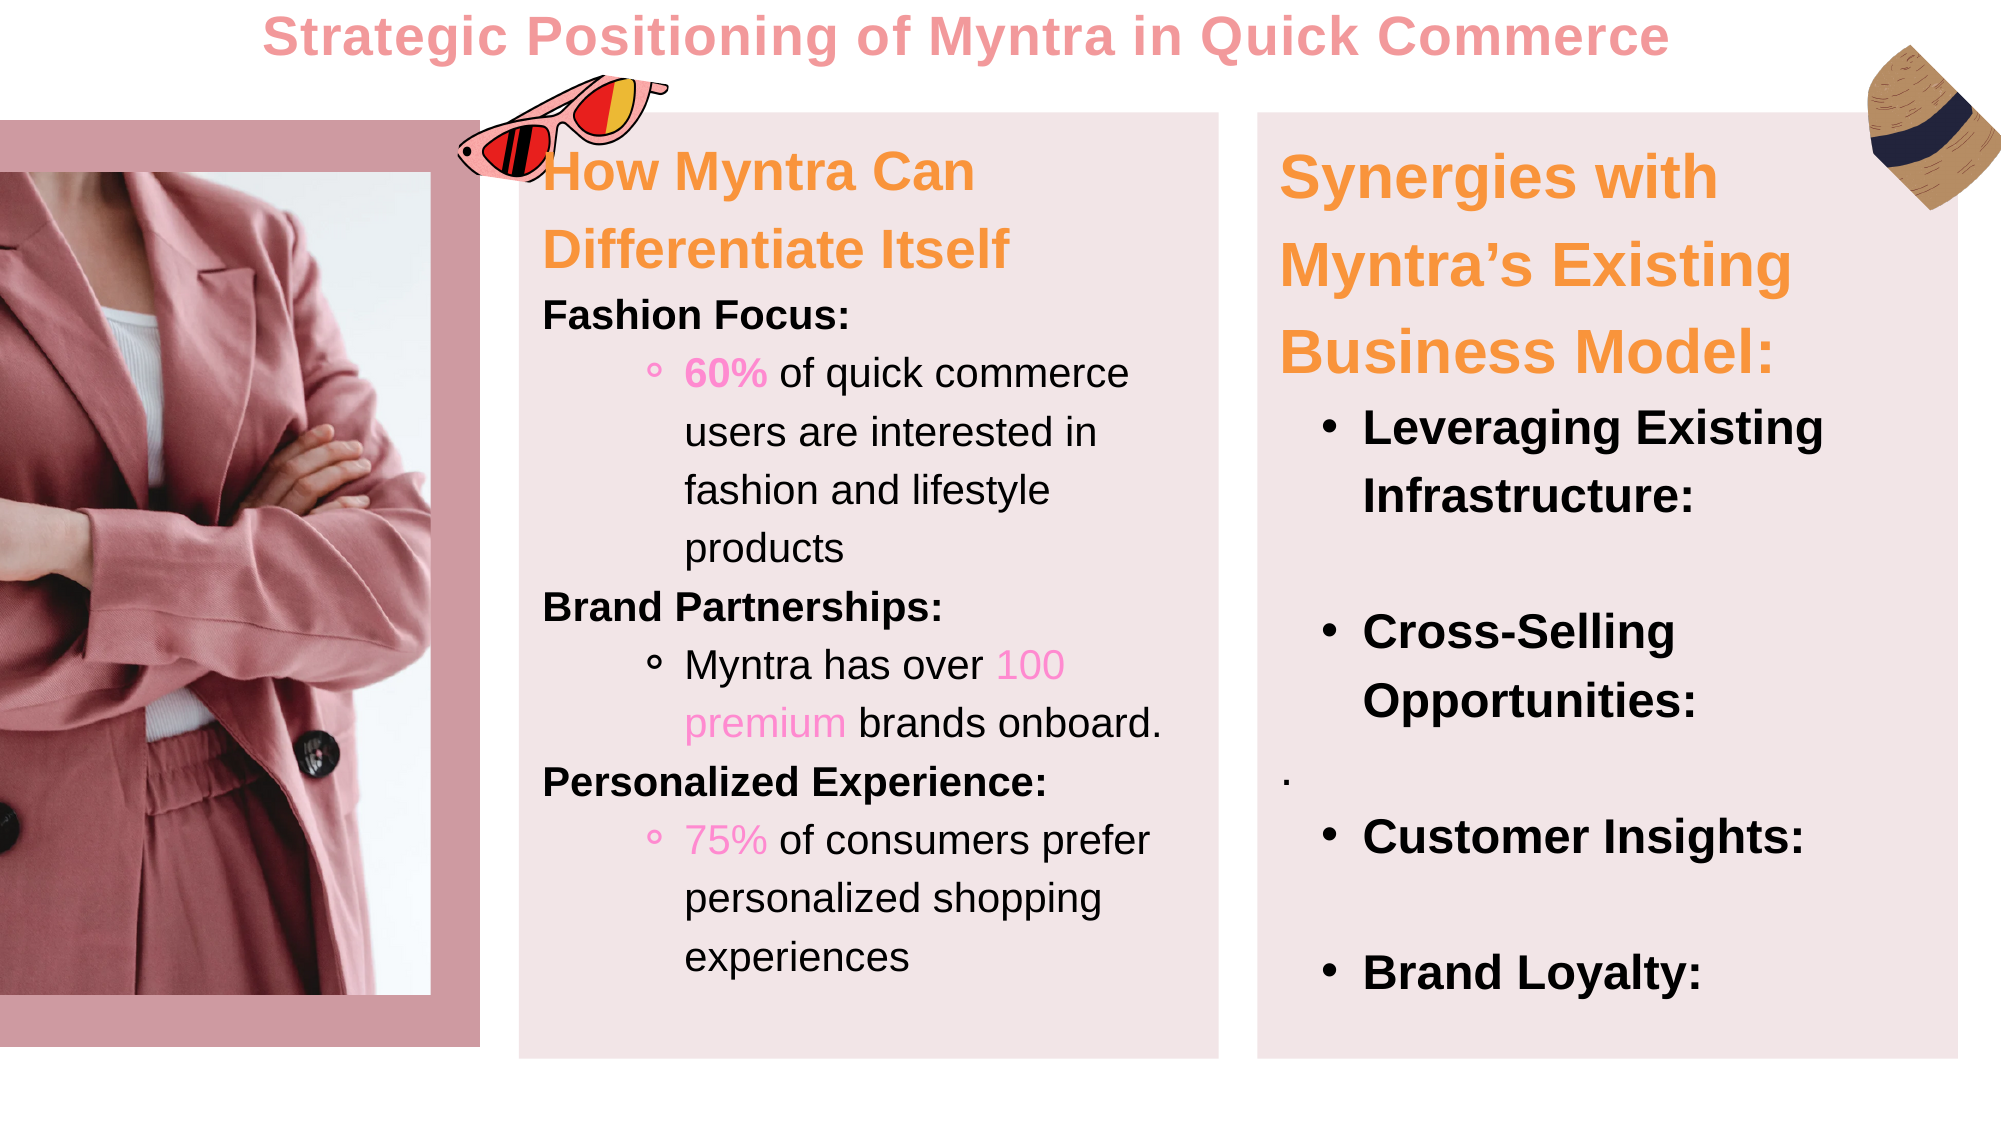

Strategic Positioning of Myntra in Quick Commerce

How Myntra Can Differentiate Itself
Fashion Focus:
60% of quick commerce users are interested in fashion and lifestyle products
Brand Partnerships:
Myntra has over 100 premium brands onboard.
Personalized Experience:
75% of consumers prefer personalized shopping experiences

Synergies with Myntra’s Existing Business Model:
Leveraging Existing Infrastructure:

Cross-Selling Opportunities:
.
Customer Insights:

Brand Loyalty: